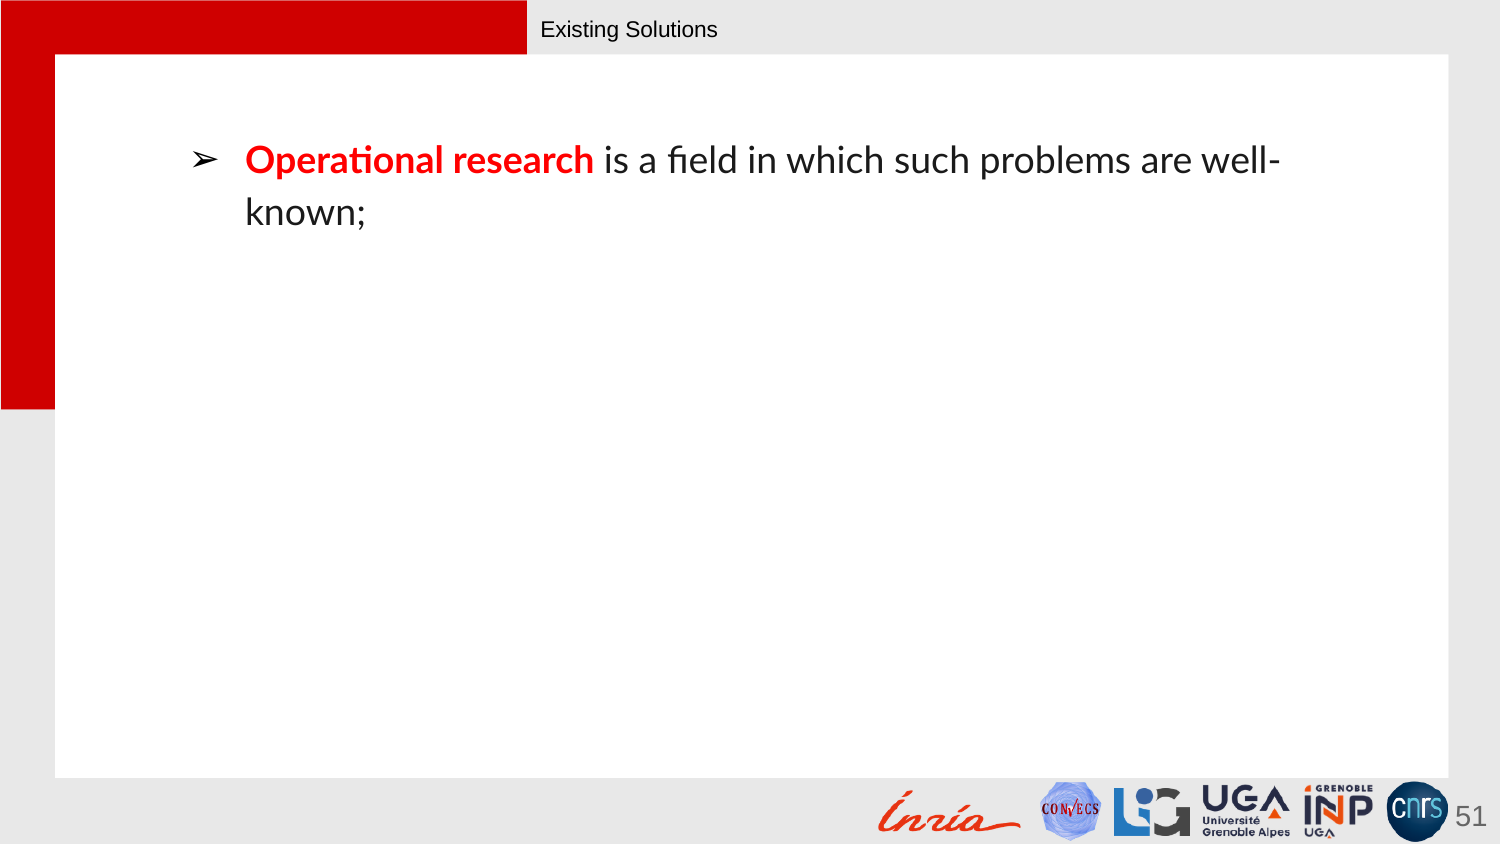

# Existing Solutions
Operational research is a field in which such problems are well-known;
51